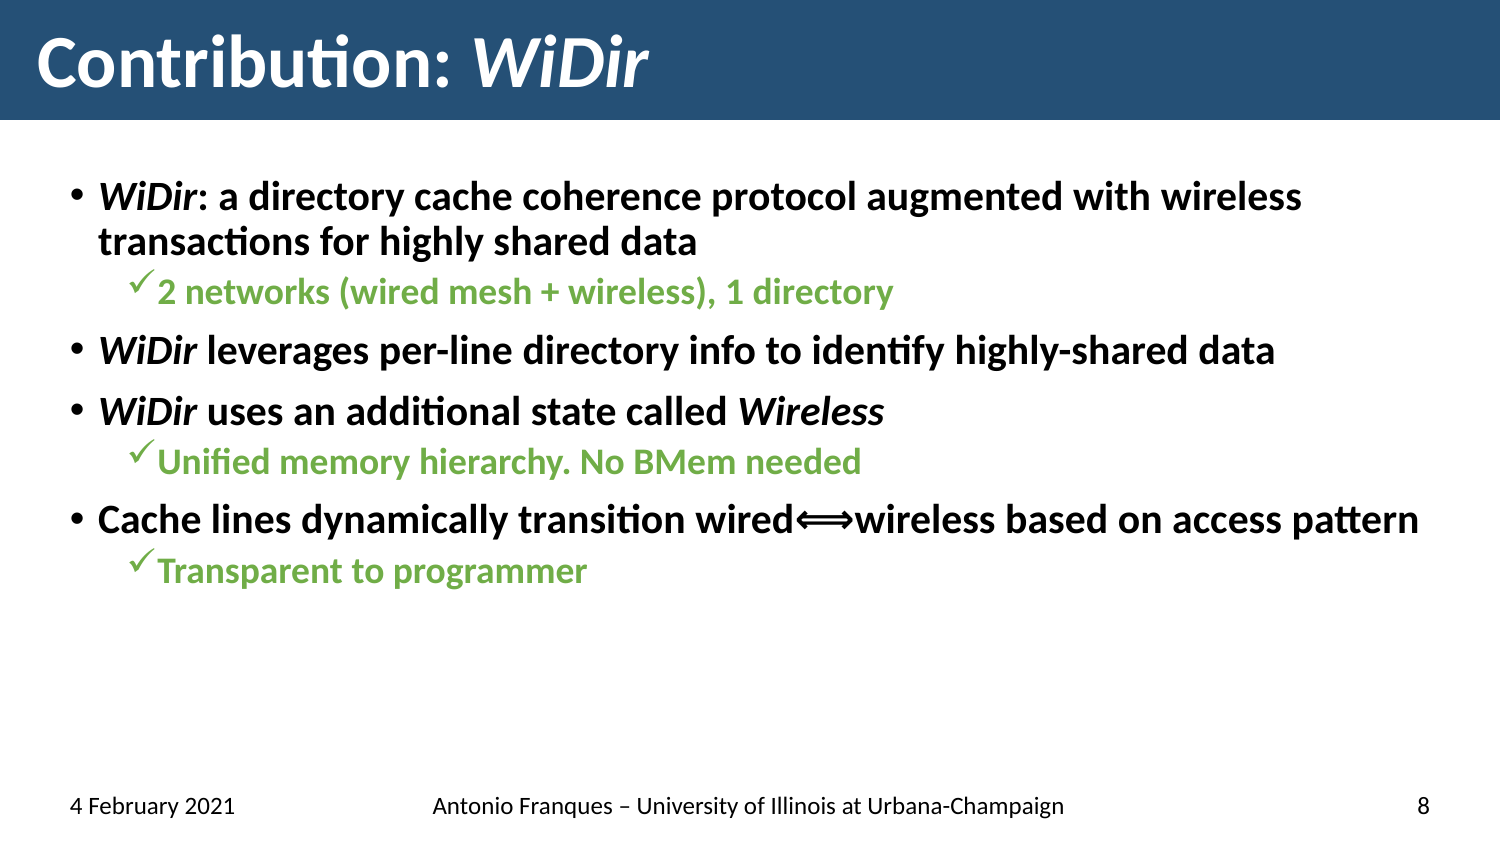

# Contribution: WiDir
WiDir: a directory cache coherence protocol augmented with wireless transactions for highly shared data
2 networks (wired mesh + wireless), 1 directory
WiDir leverages per-line directory info to identify highly-shared data
WiDir uses an additional state called Wireless
Unified memory hierarchy. No BMem needed
Cache lines dynamically transition wired⟺wireless based on access pattern
Transparent to programmer
4 February 2021
Antonio Franques – University of Illinois at Urbana-Champaign
8